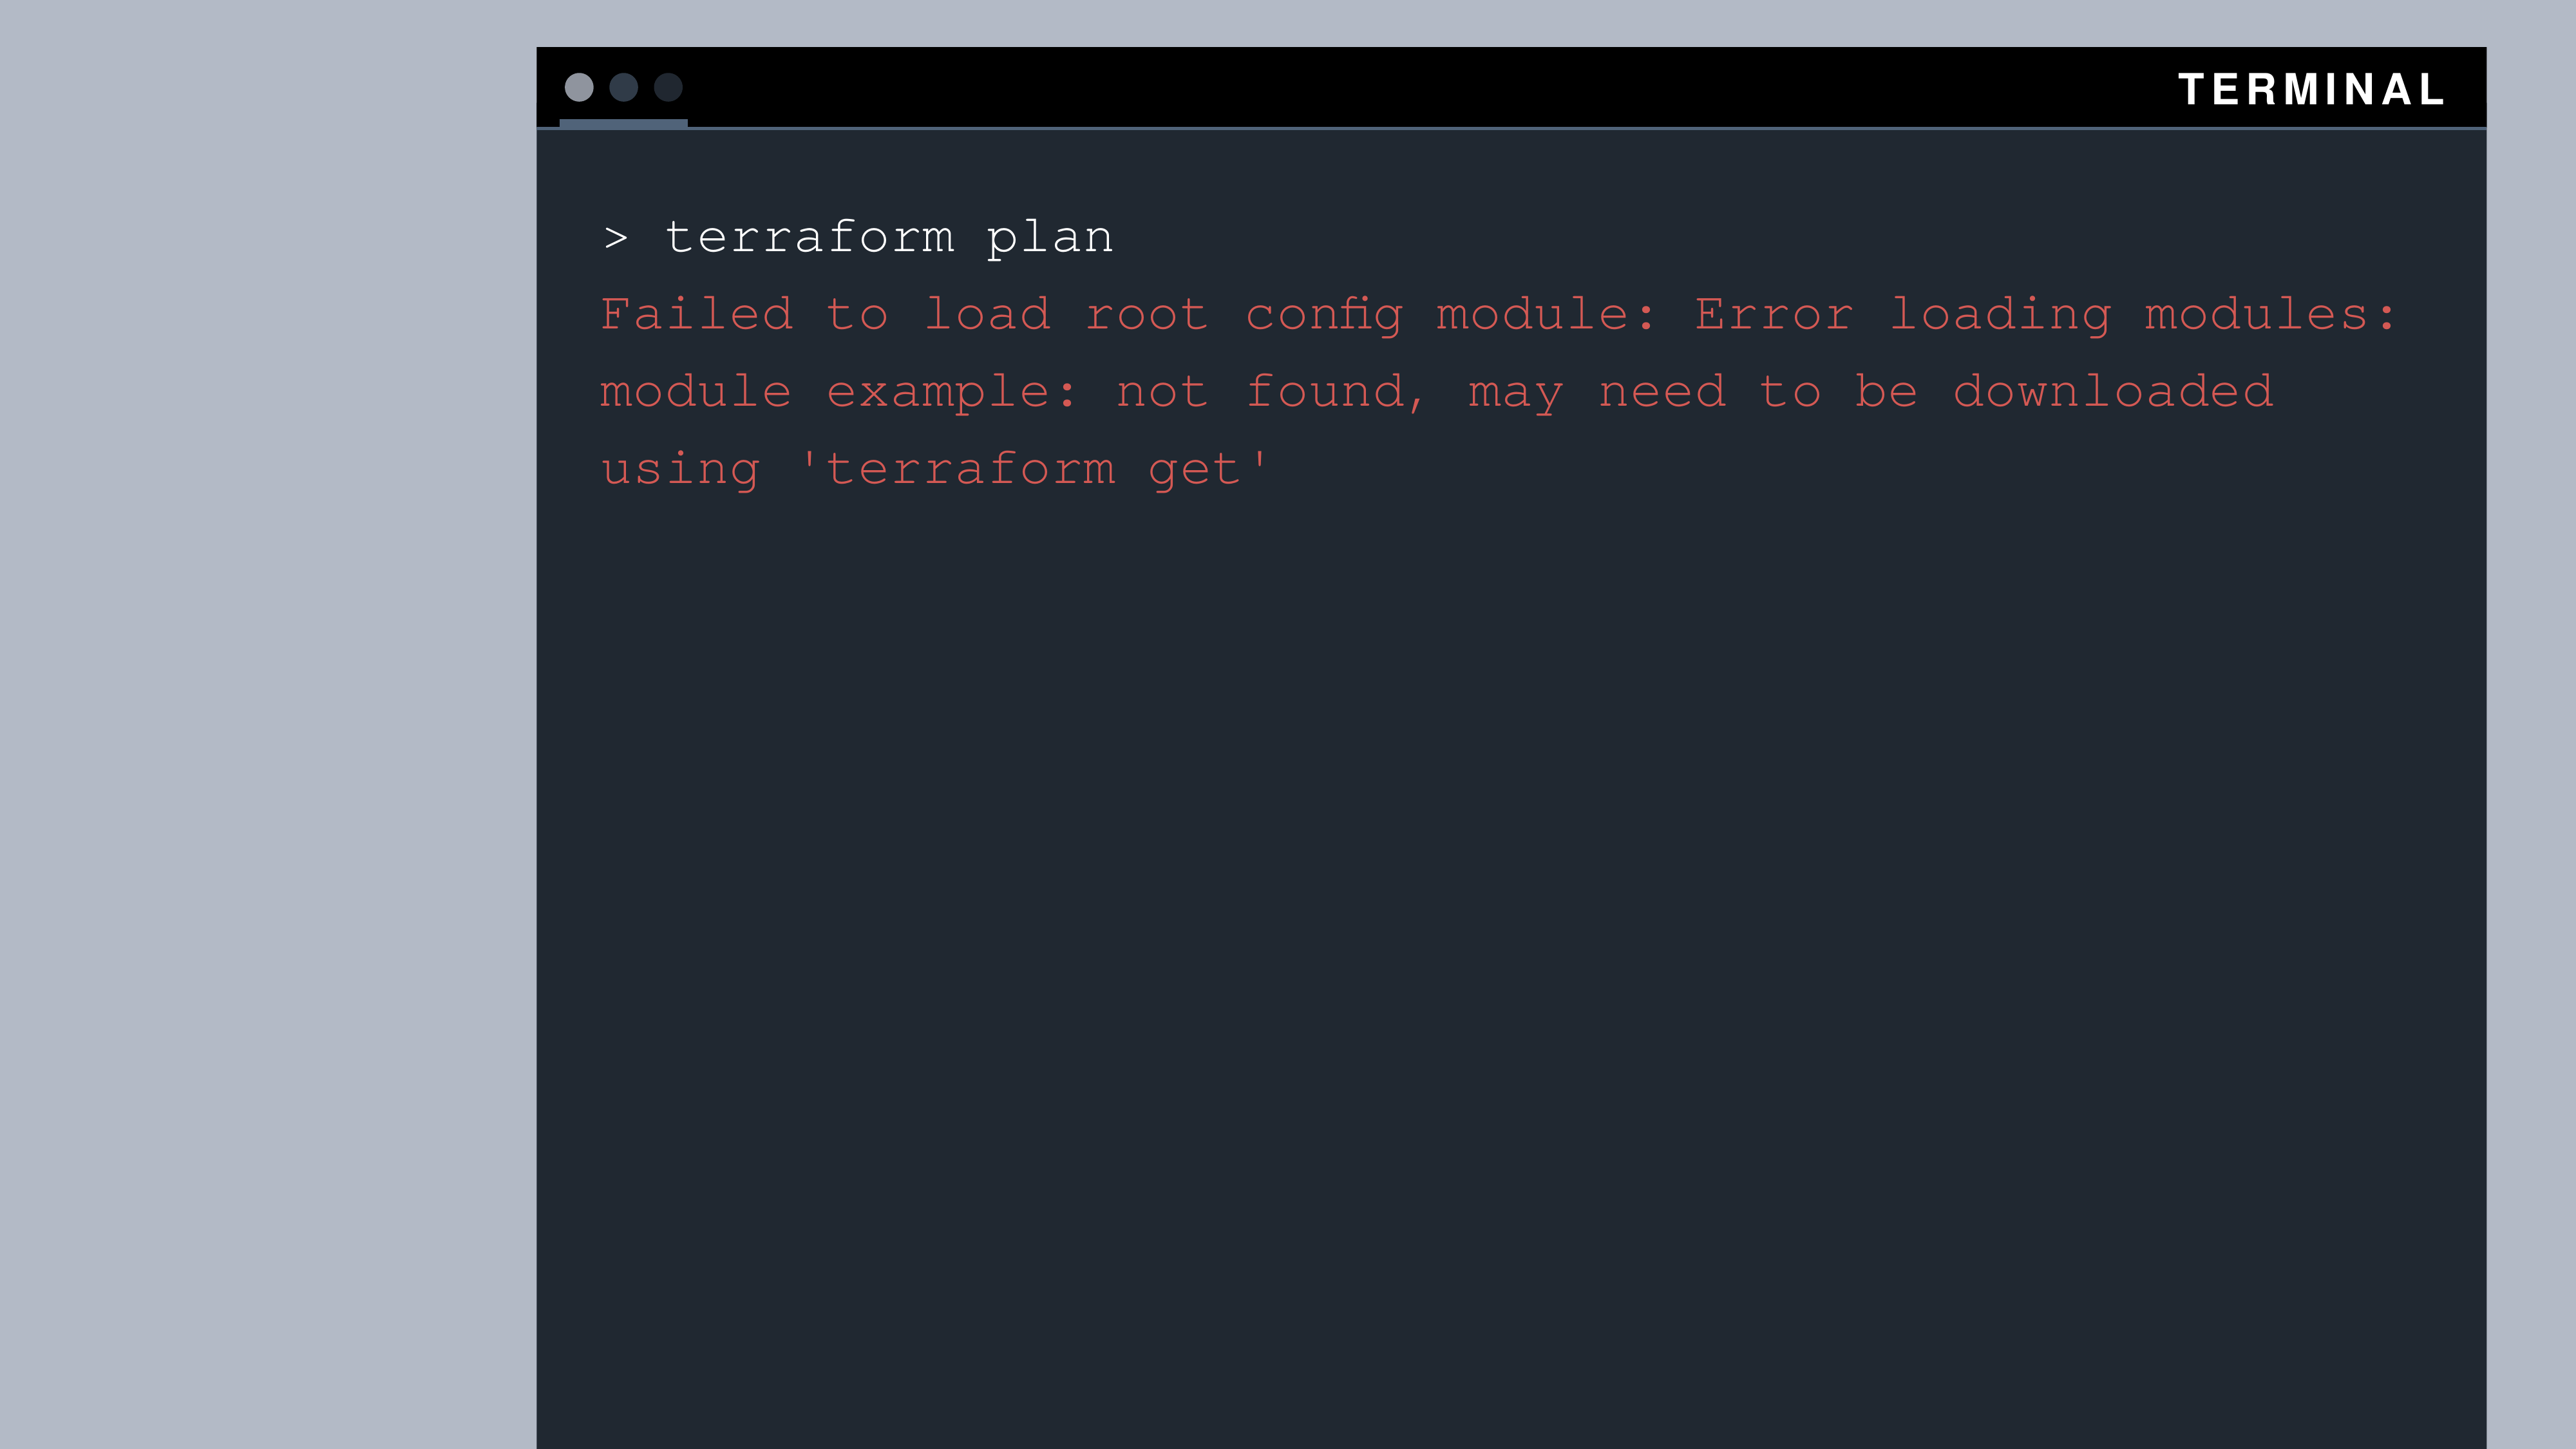

> terraform plan
Failed to load root config module: Error loading modules: module example: not found, may need to be downloaded using 'terraform get'
164